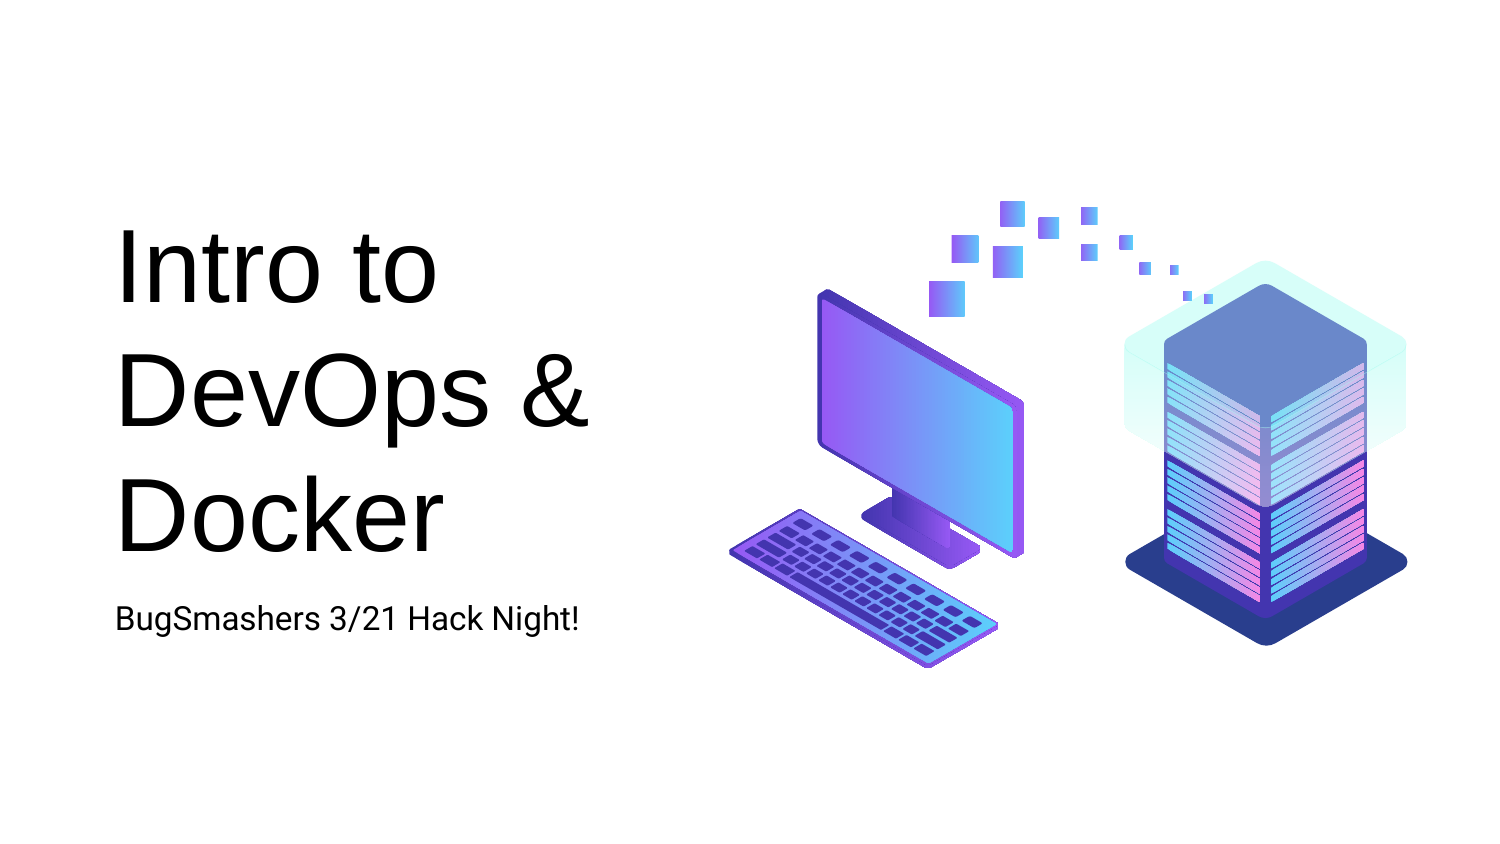

# Intro to DevOps & Docker

BugSmashers 3/21 Hack Night!